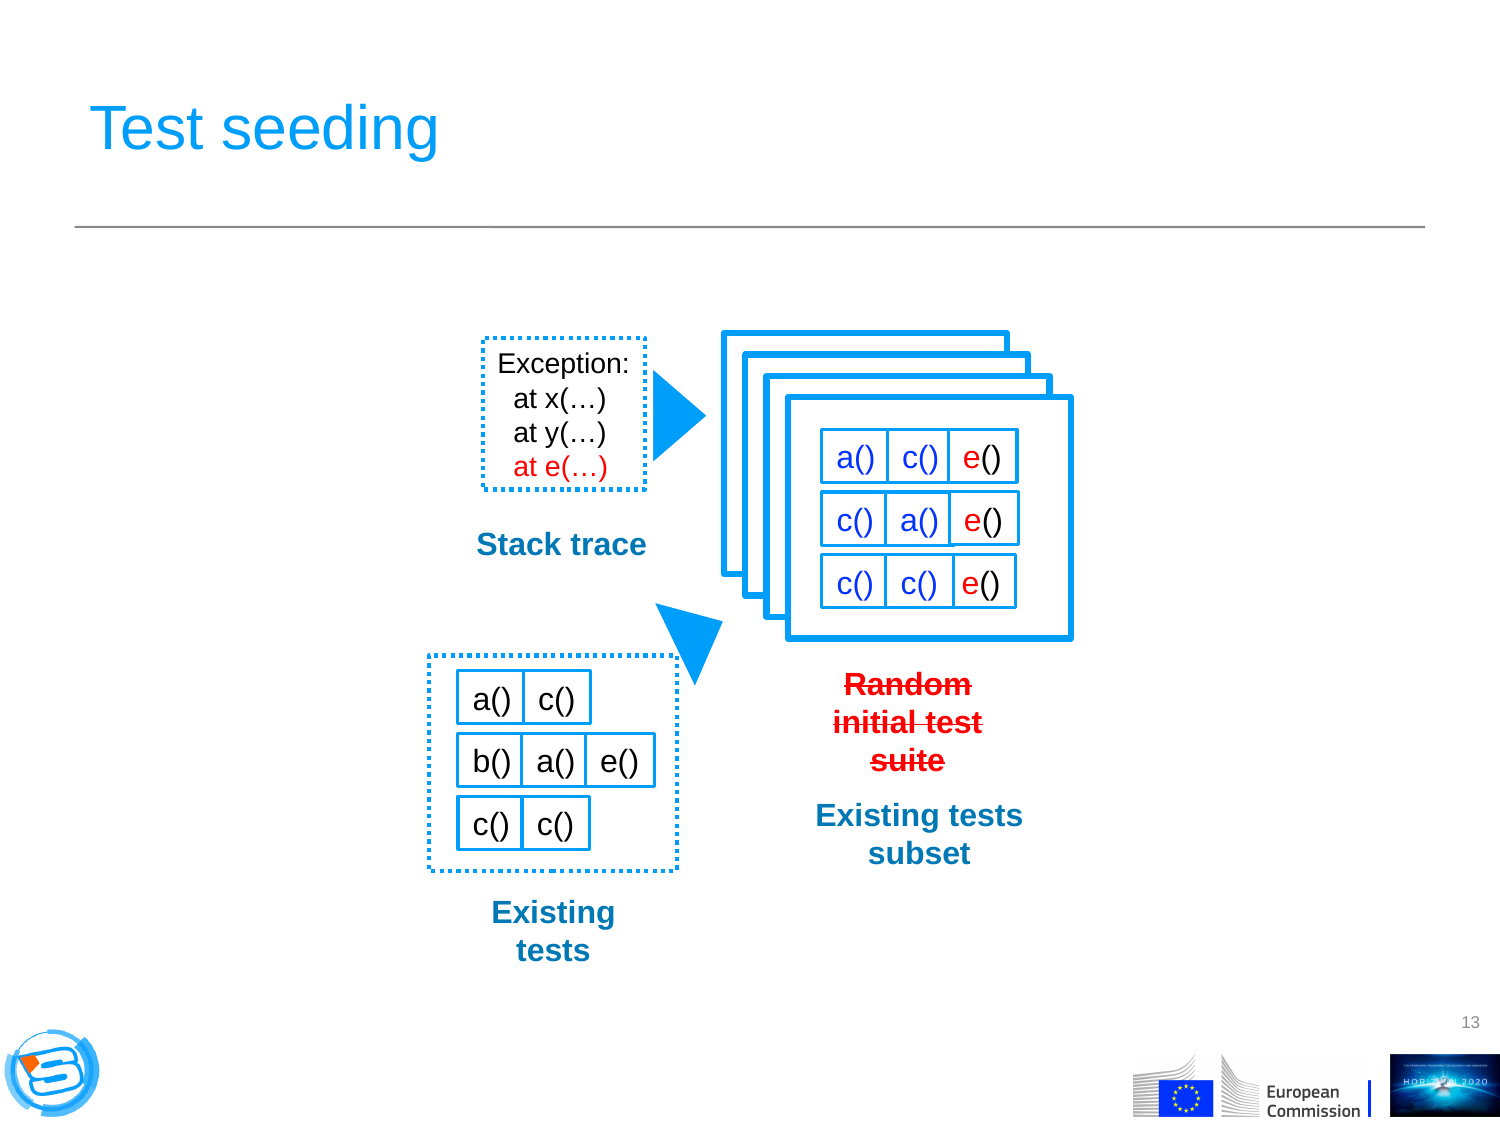

# Test seeding

a()
b()
e()

a()
b()
e()

e()
a()
c()
c()
a()
c()
c()
e()
a()
b()
e()
c()
e()
c()
e()
c()
e()
c()
d()
e()
c()
d()
e()
c()
d()
e()
Exception:
  at x(…)
  at y(…)
  at e(…)

e()
Stack trace

Random initial test suite
a()
c()
b()
a()
e()
c()
c()
Existing tests
Existing tests subset
13